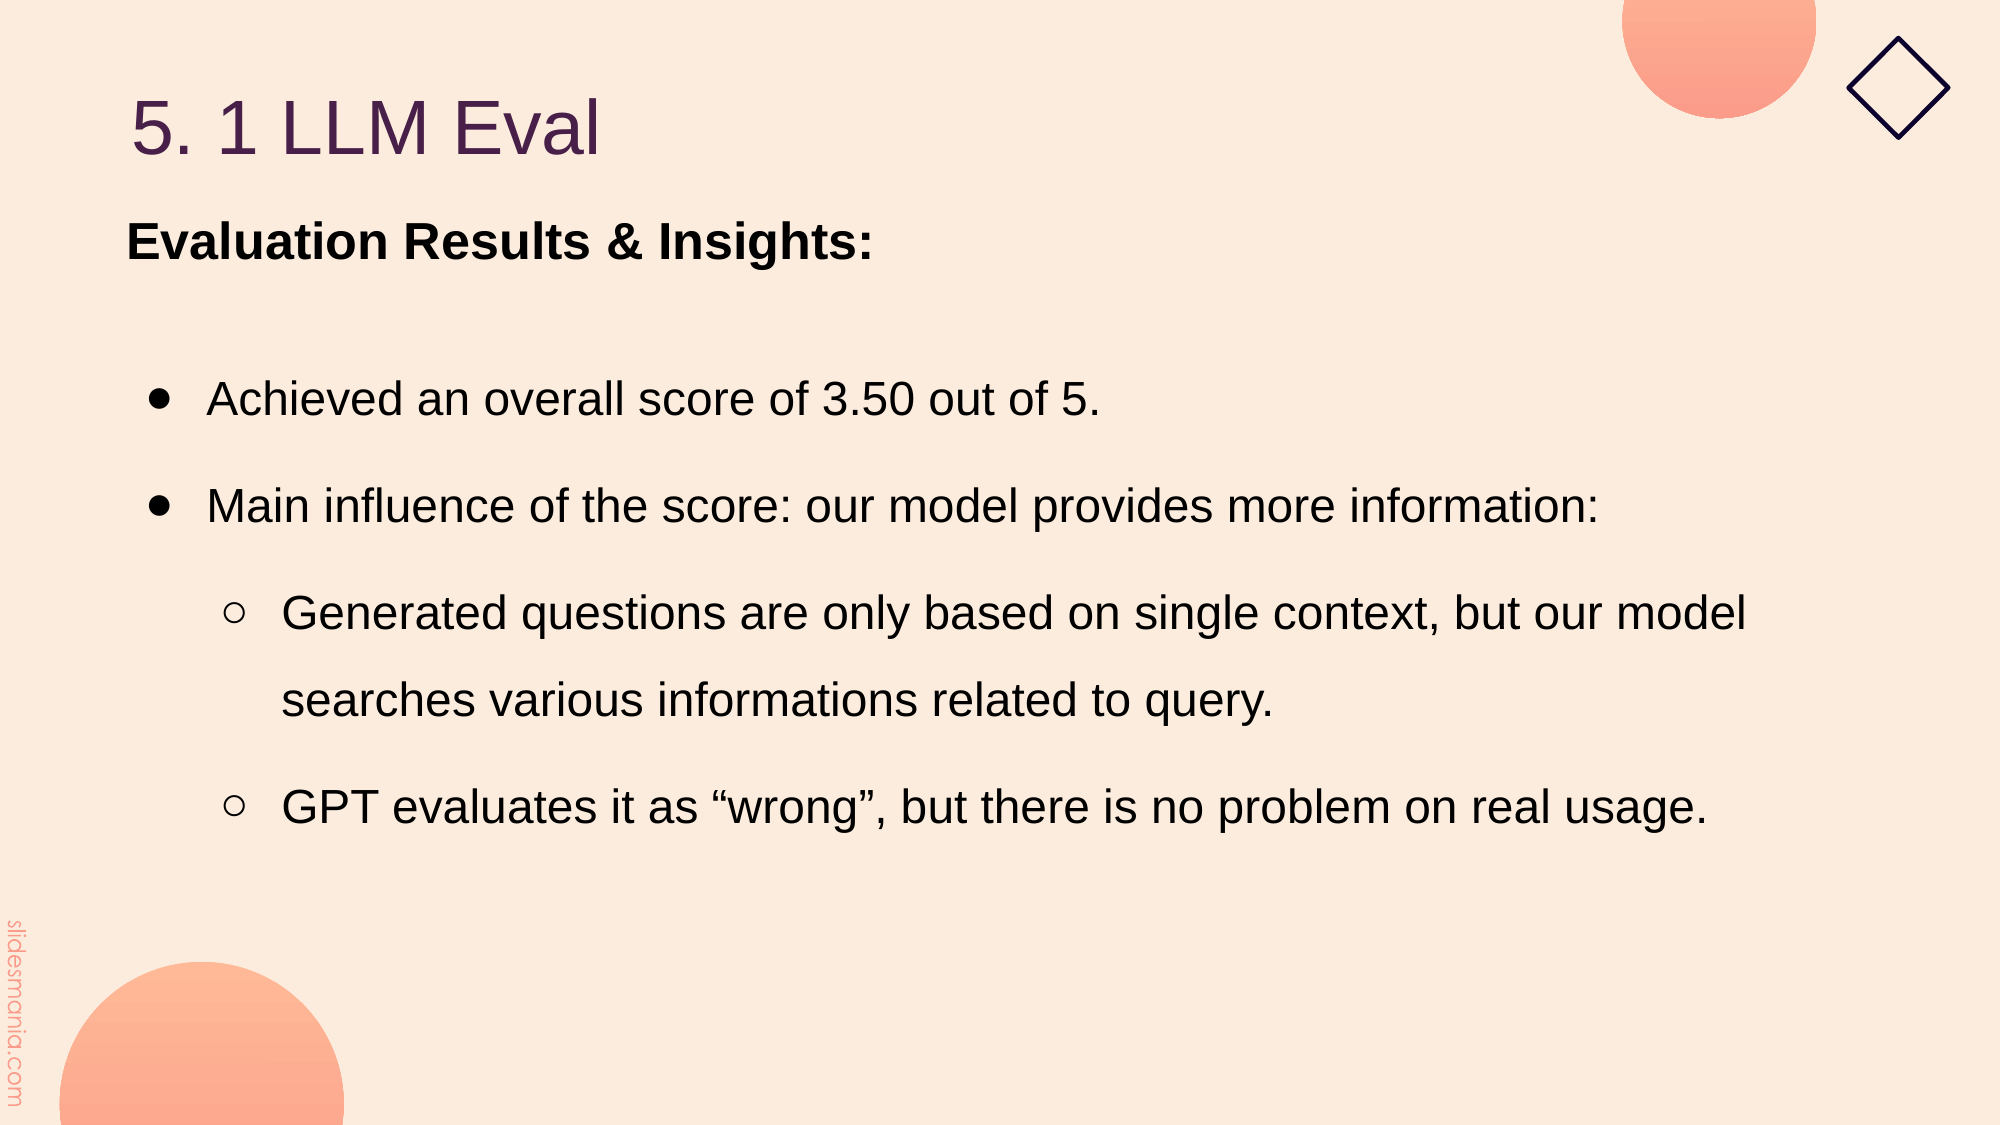

5. 1 LLM Eval
Evaluation Results & Insights:

Achieved an overall score of 3.50 out of 5.
Main influence of the score: our model provides more information:
Generated questions are only based on single context, but our model searches various informations related to query.
GPT evaluates it as “wrong”, but there is no problem on real usage.